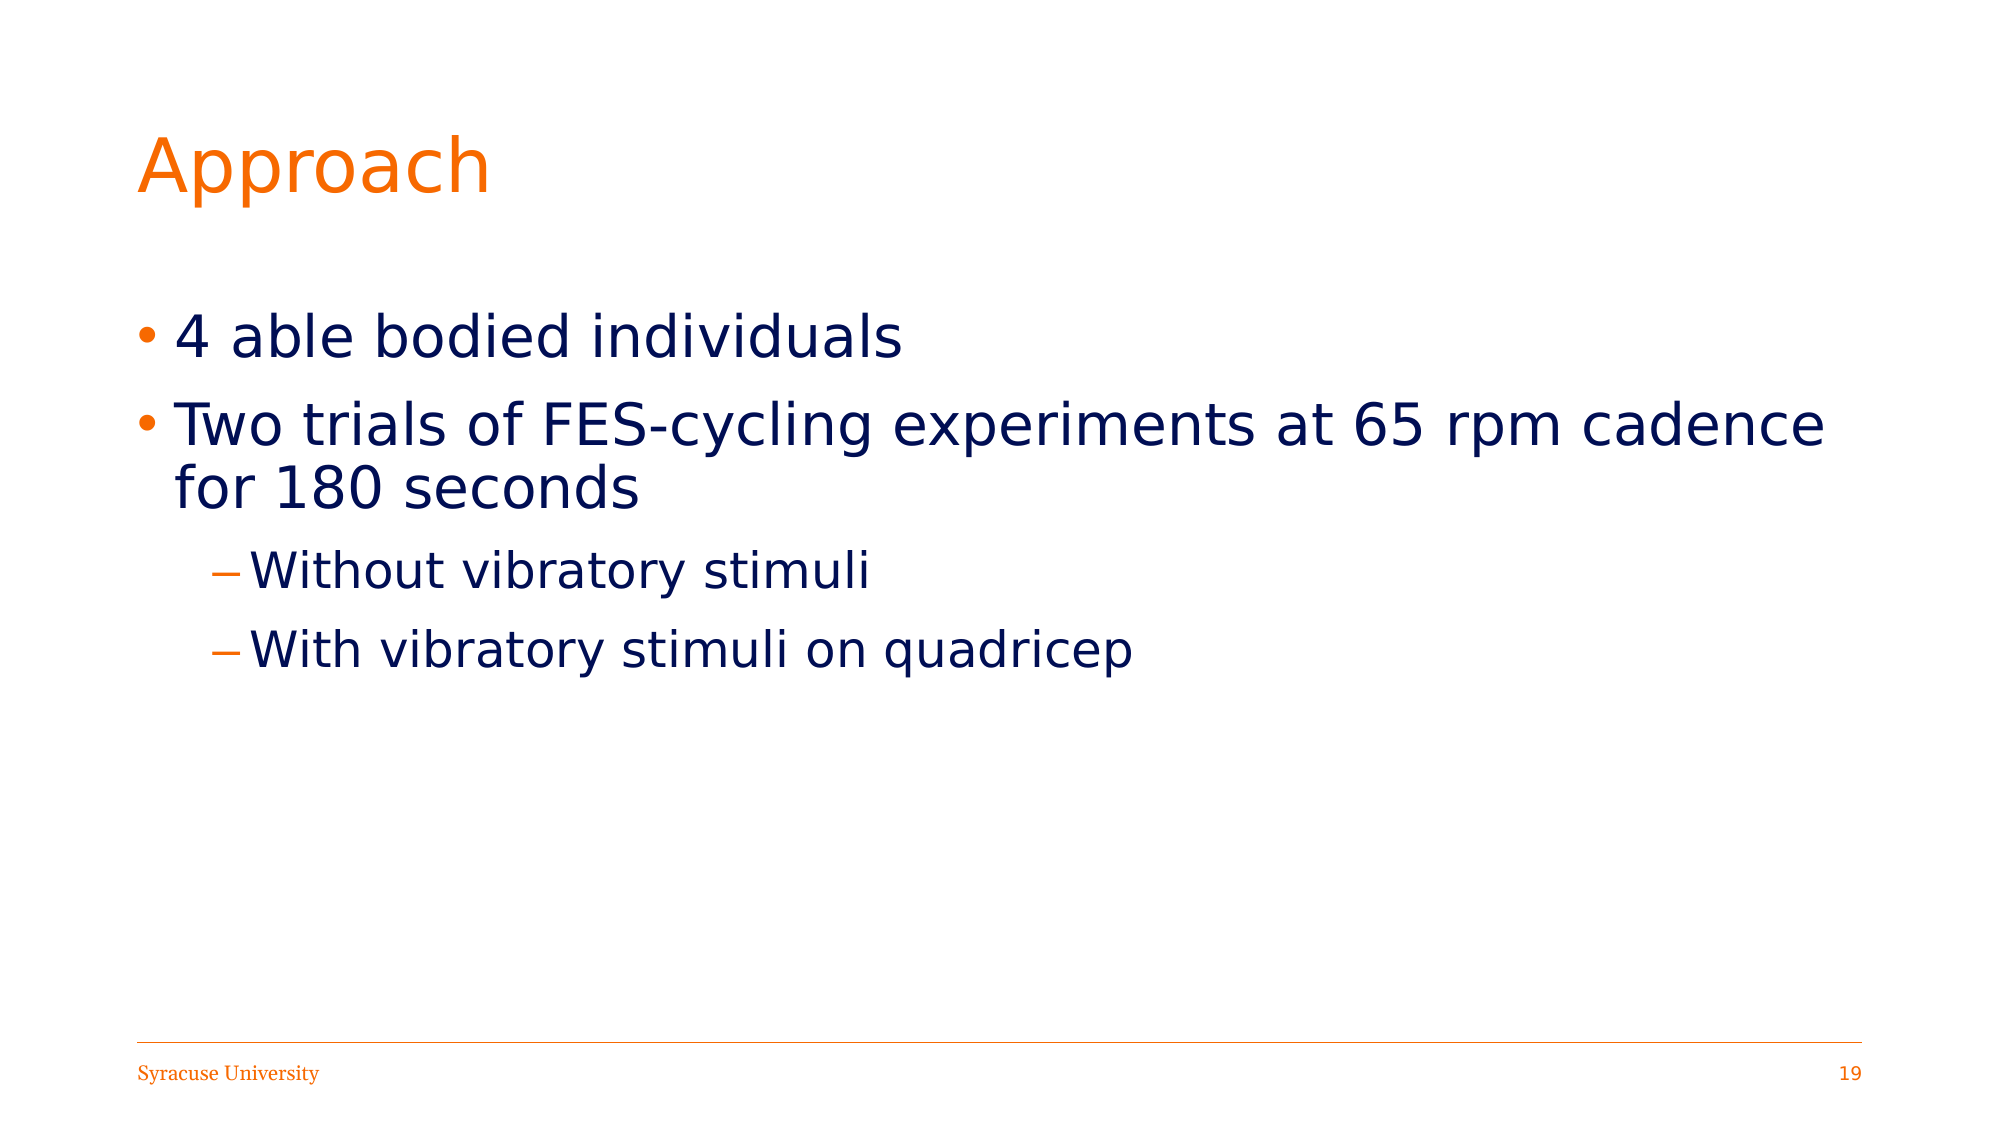

# Approach
4 able bodied individuals
Two trials of FES-cycling experiments at 65 rpm cadence for 180 seconds
Without vibratory stimuli
With vibratory stimuli on quadricep